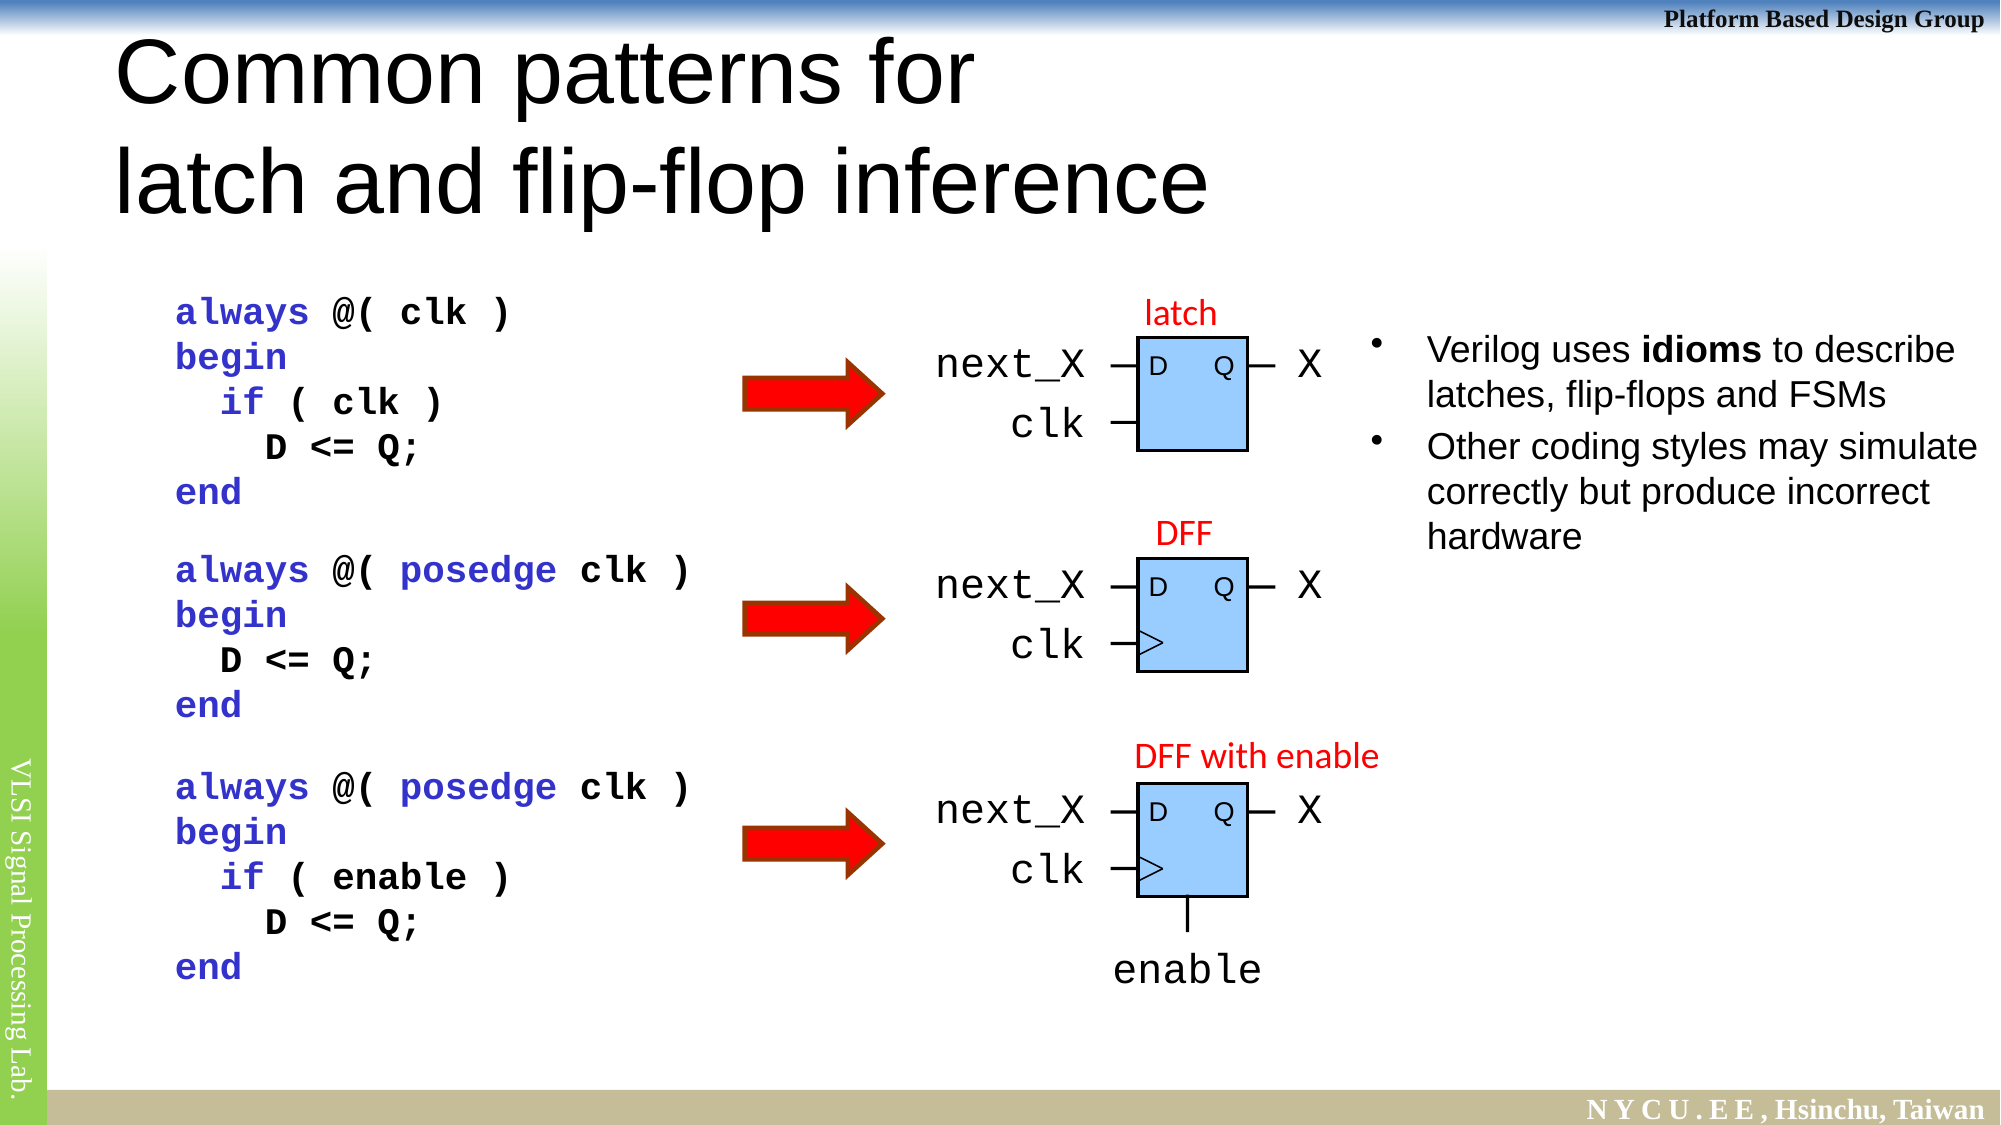

# Common patterns for latch and flip-flop inference
always @( clk )
begin
  if ( clk )
    D <= Q;
end
latch
Verilog uses idioms to describe latches, flip-flops and FSMs
Other coding styles may simulate correctly but produce incorrect hardware
next_X
X

Q
D

clk

DFF
always @( posedge clk )
begin
  D <= Q;
end
next_X
X

Q
D

clk

DFF with enable
always @( posedge clk )
begin
  if ( enable )
    D <= Q;
end
next_X
X

Q
D

clk

enable